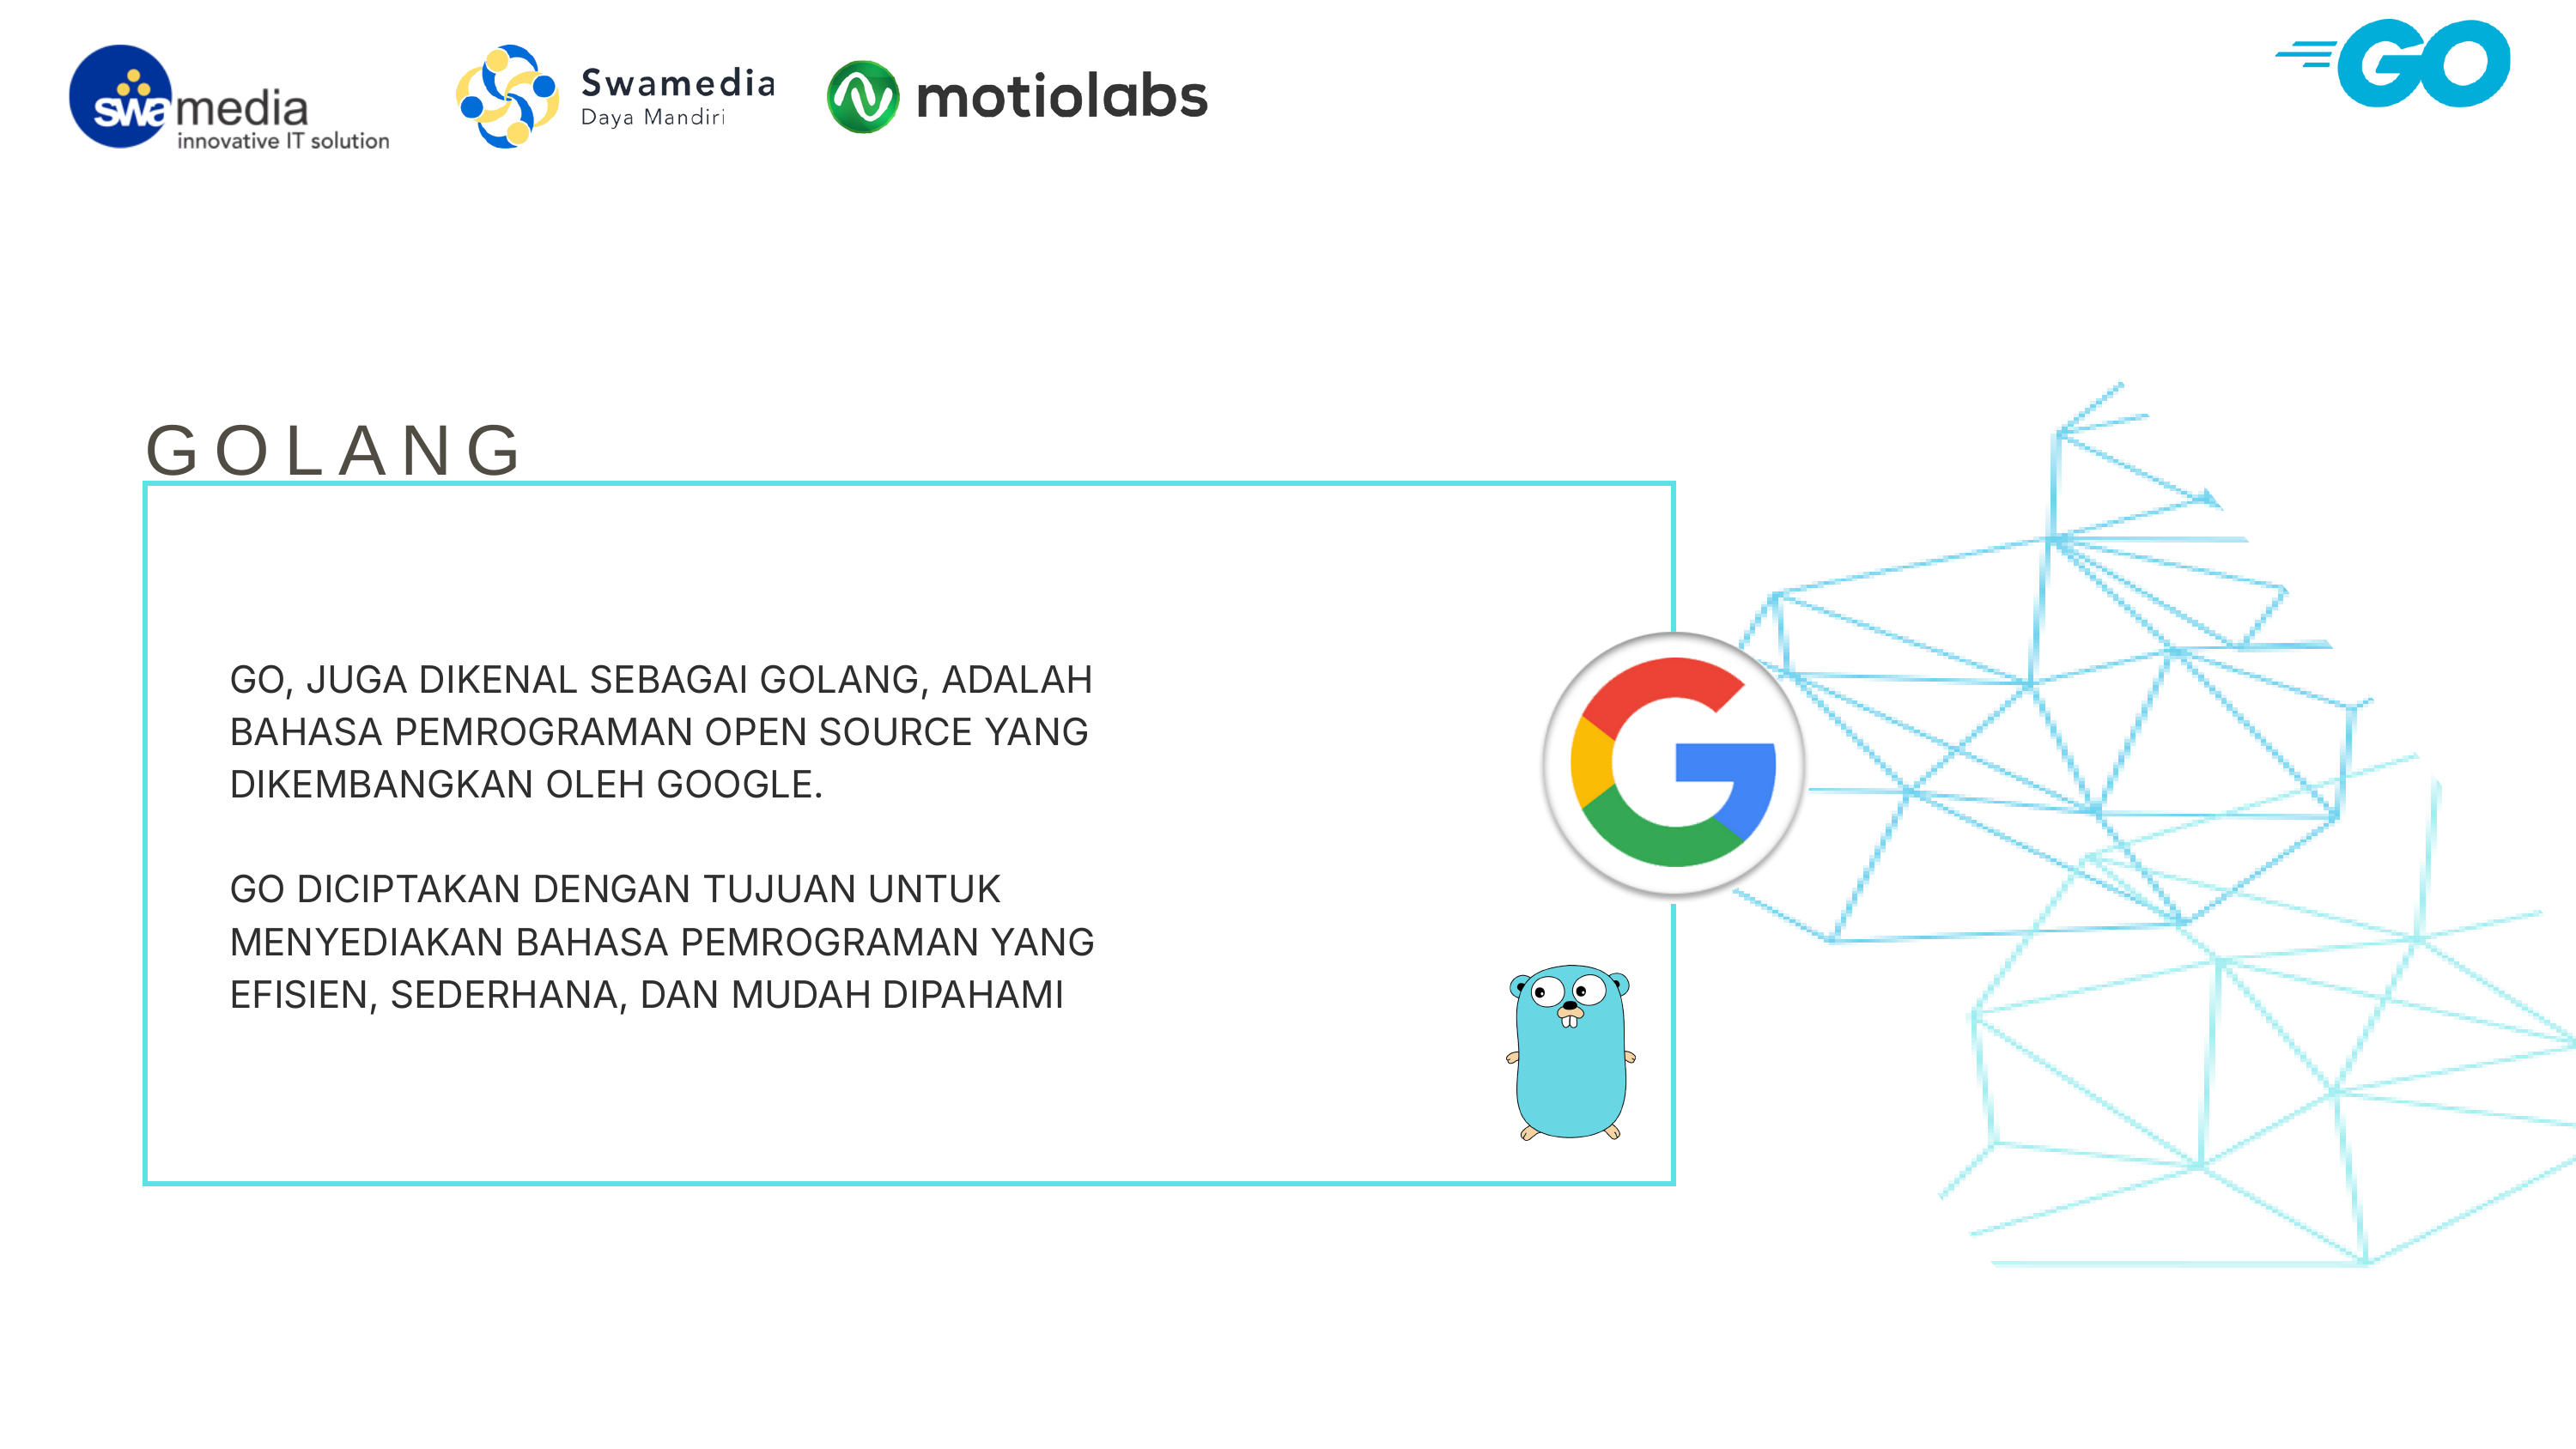

GOLANG

GO, JUGA DIKENAL SEBAGAI GOLANG, ADALAH BAHASA PEMROGRAMAN OPEN SOURCE YANG DIKEMBANGKAN OLEH GOOGLE.

GO DICIPTAKAN DENGAN TUJUAN UNTUK MENYEDIAKAN BAHASA PEMROGRAMAN YANG EFISIEN, SEDERHANA, DAN MUDAH DIPAHAMI